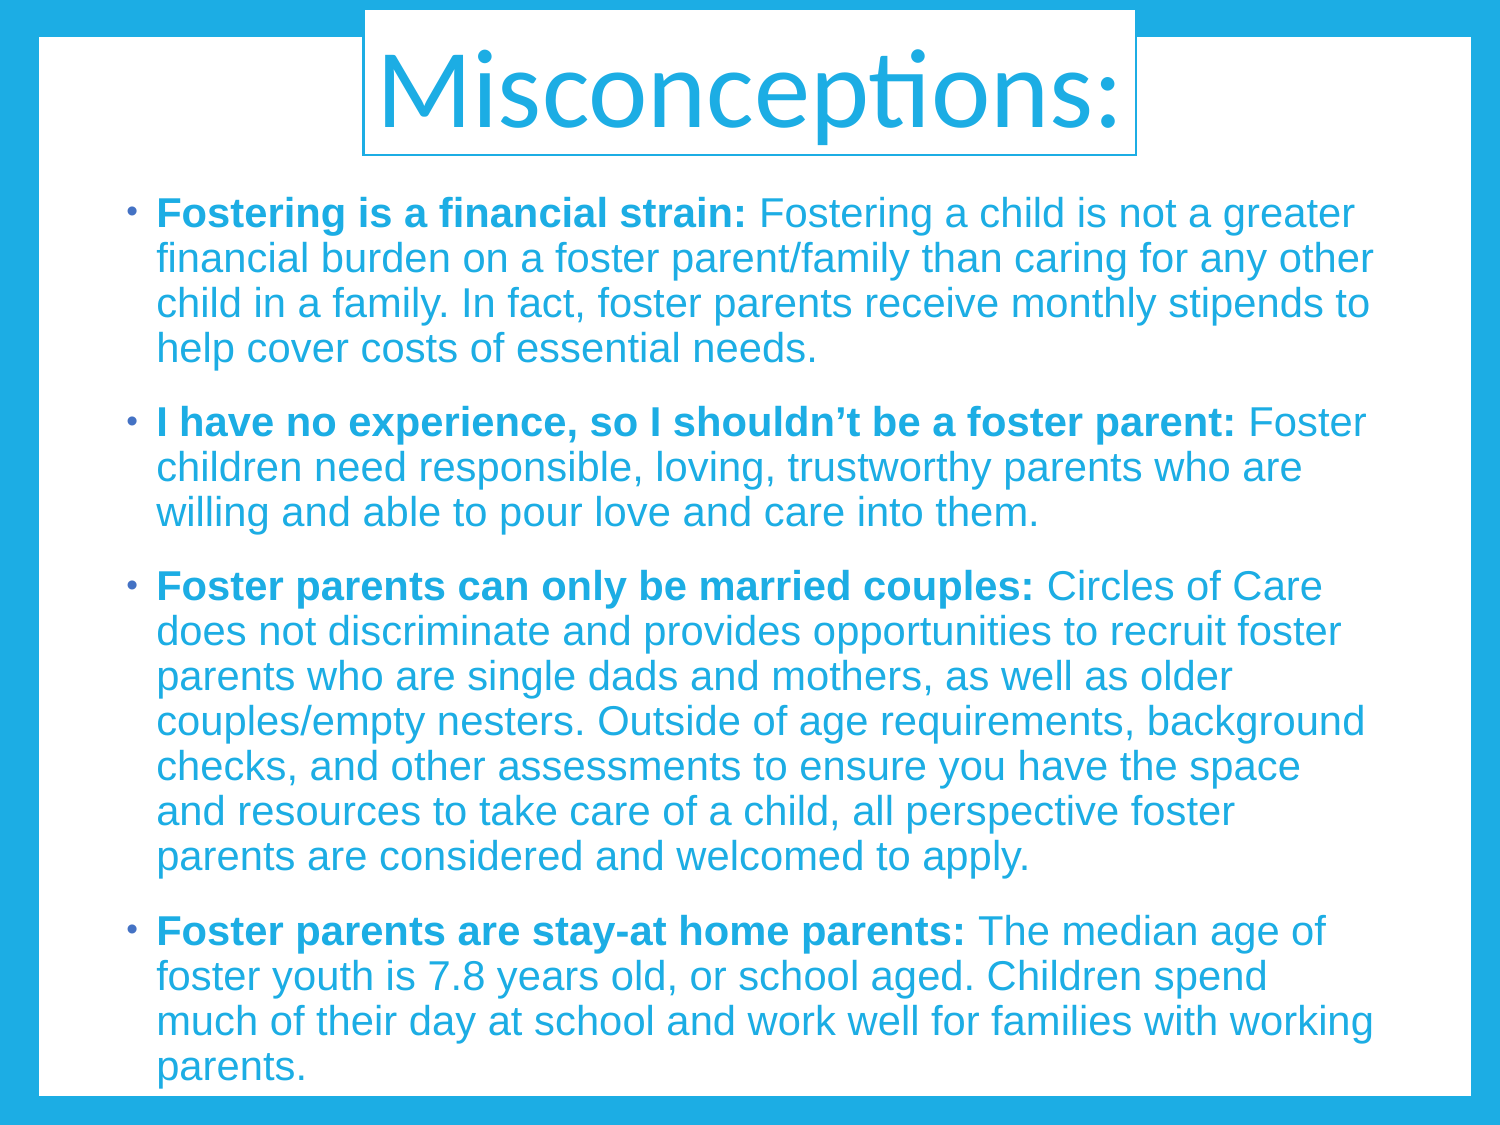

Misconceptions:

Fostering is a financial strain: Fostering a child is not a greater financial burden on a foster parent/family than caring for any other child in a family. In fact, foster parents receive monthly stipends to help cover costs of essential needs.
I have no experience, so I shouldn’t be a foster parent: Foster children need responsible, loving, trustworthy parents who are willing and able to pour love and care into them.
Foster parents can only be married couples: Circles of Care does not discriminate and provides opportunities to recruit foster parents who are single dads and mothers, as well as older couples/empty nesters. Outside of age requirements, background checks, and other assessments to ensure you have the space and resources to take care of a child, all perspective foster parents are considered and welcomed to apply.
Foster parents are stay-at home parents: The median age of foster youth is 7.8 years old, or school aged. Children spend much of their day at school and work well for families with working parents.